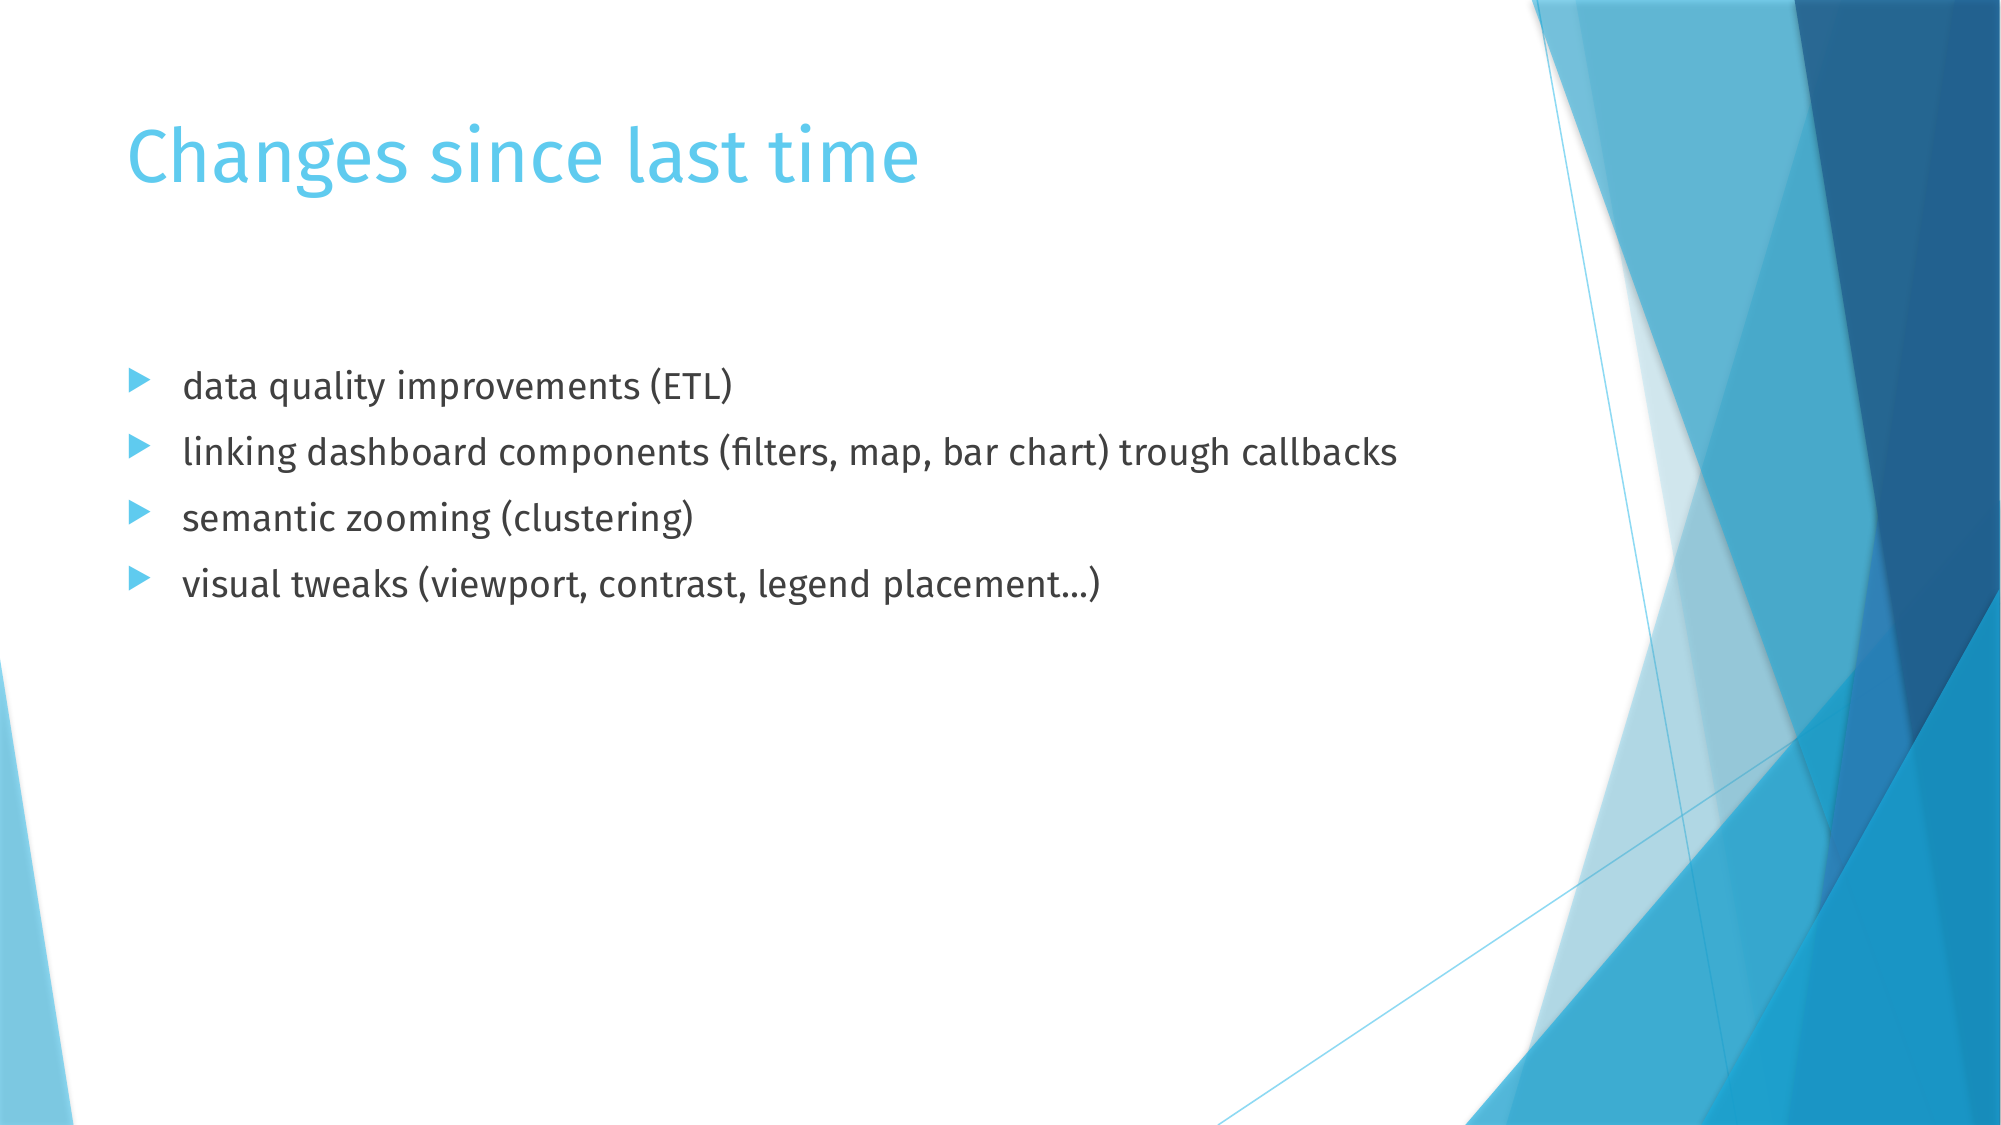

# Changes since last time
data quality improvements (ETL)
linking dashboard components (filters, map, bar chart) trough callbacks
semantic zooming (clustering)
visual tweaks (viewport, contrast, legend placement...)